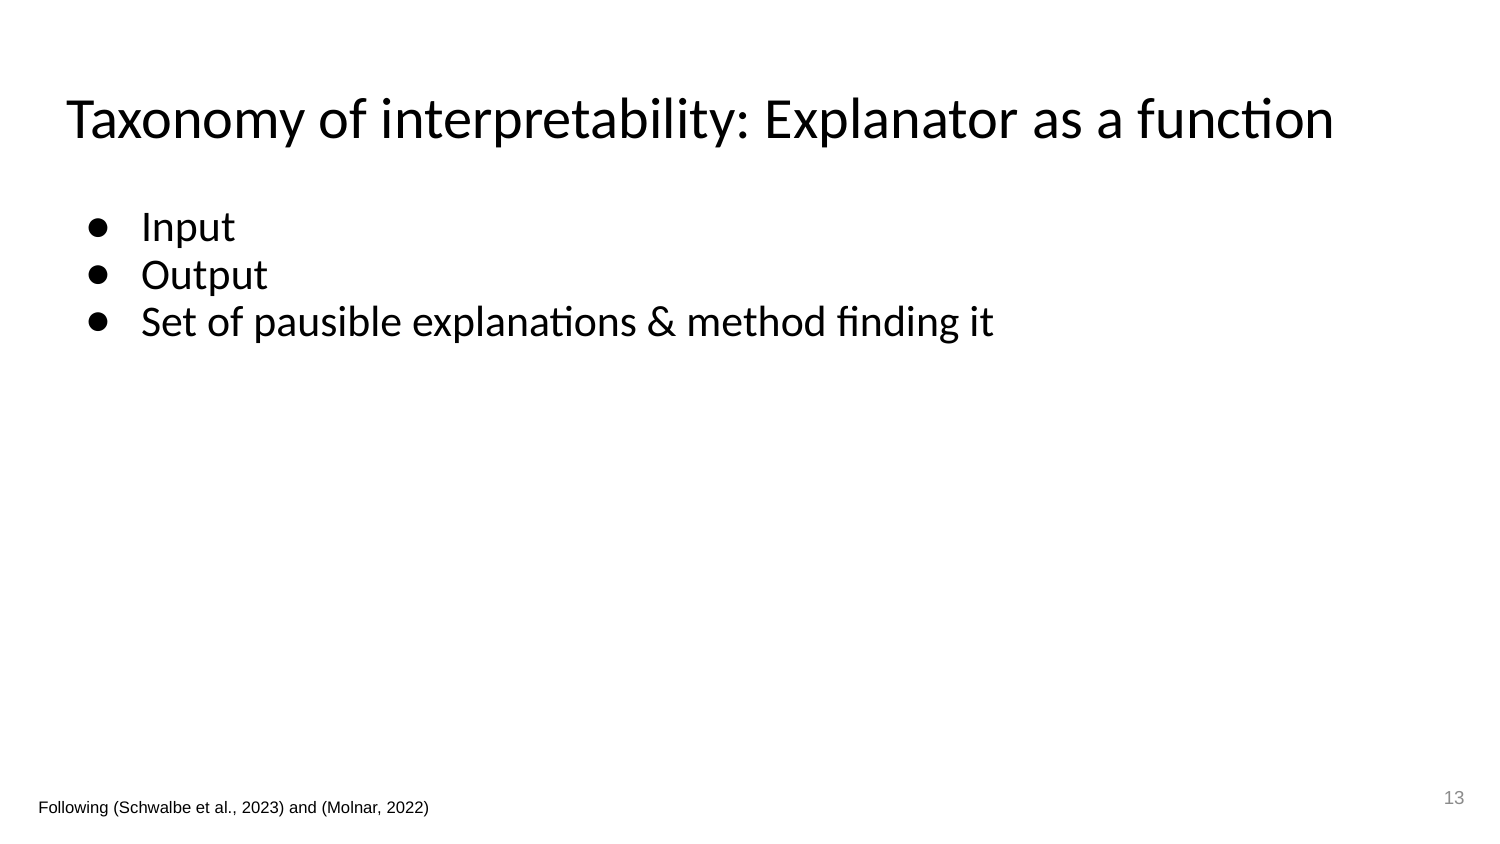

# Taxonomy of interpretability: Explanator as a function
Input
Output
Set of pausible explanations & method finding it
13
Following (Schwalbe et al., 2023) and (Molnar, 2022)